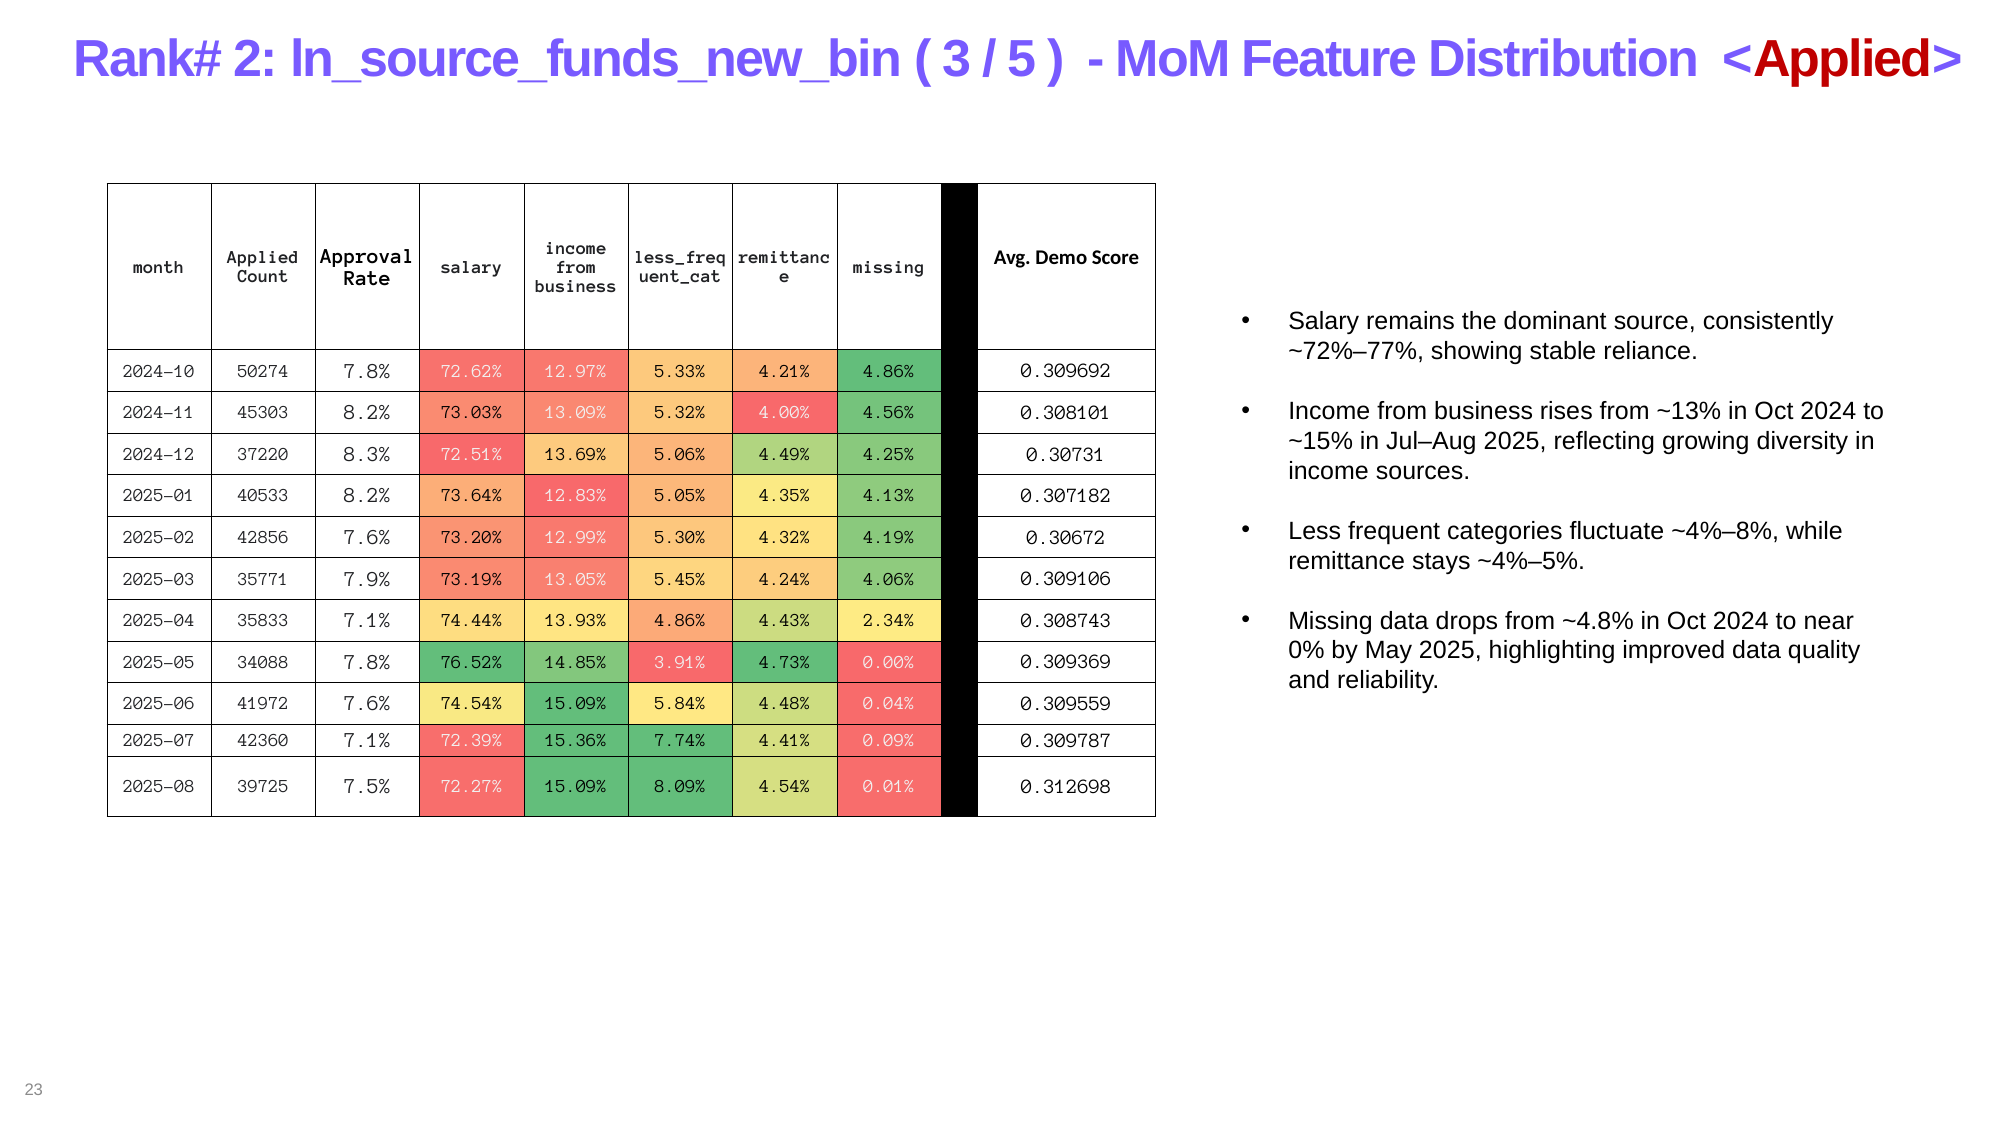

Rank# 2: ln_source_funds_new_bin ( 3 / 5 )  - MoM Feature Distribution  <Applied>
| month | Applied Count | Approval Rate | salary | income from business | less\_frequent\_cat | remittance | missing | ​ | Avg. Demo Score |
| --- | --- | --- | --- | --- | --- | --- | --- | --- | --- |
| 2024-10 | 50274 | 7.8% | 72.62% | 12.97% | 5.33% | 4.21% | 4.86% | ​ | 0.309692 |
| 2024-11 | 45303 | 8.2% | 73.03% | 13.09% | 5.32% | 4.00% | 4.56% | ​ | 0.308101 |
| 2024-12 | 37220 | 8.3% | 72.51% | 13.69% | 5.06% | 4.49% | 4.25% | ​ | 0.30731 |
| 2025-01 | 40533 | 8.2% | 73.64% | 12.83% | 5.05% | 4.35% | 4.13% | ​ | 0.307182 |
| 2025-02 | 42856 | 7.6% | 73.20% | 12.99% | 5.30% | 4.32% | 4.19% | ​ | 0.30672 |
| 2025-03 | 35771 | 7.9% | 73.19% | 13.05% | 5.45% | 4.24% | 4.06% | ​ | 0.309106 |
| 2025-04 | 35833 | 7.1% | 74.44% | 13.93% | 4.86% | 4.43% | 2.34% | ​ | 0.308743 |
| 2025-05 | 34088 | 7.8% | 76.52% | 14.85% | 3.91% | 4.73% | 0.00% | ​ | 0.309369 |
| 2025-06 | 41972 | 7.6% | 74.54% | 15.09% | 5.84% | 4.48% | 0.04% | ​ | 0.309559 |
| 2025-07 | 42360 | 7.1% | 72.39% | 15.36% | 7.74% | 4.41% | 0.09% | ​ | 0.309787 |
| 2025-08 | 39725 | 7.5% | 72.27% | 15.09% | 8.09% | 4.54% | 0.01% |  | 0.312698 |
Salary remains the dominant source, consistently ~72%–77%, showing stable reliance.

Income from business rises from ~13% in Oct 2024 to ~15% in Jul–Aug 2025, reflecting growing diversity in income sources.

Less frequent categories fluctuate ~4%–8%, while remittance stays ~4%–5%.

Missing data drops from ~4.8% in Oct 2024 to near 0% by May 2025, highlighting improved data quality and reliability.

23